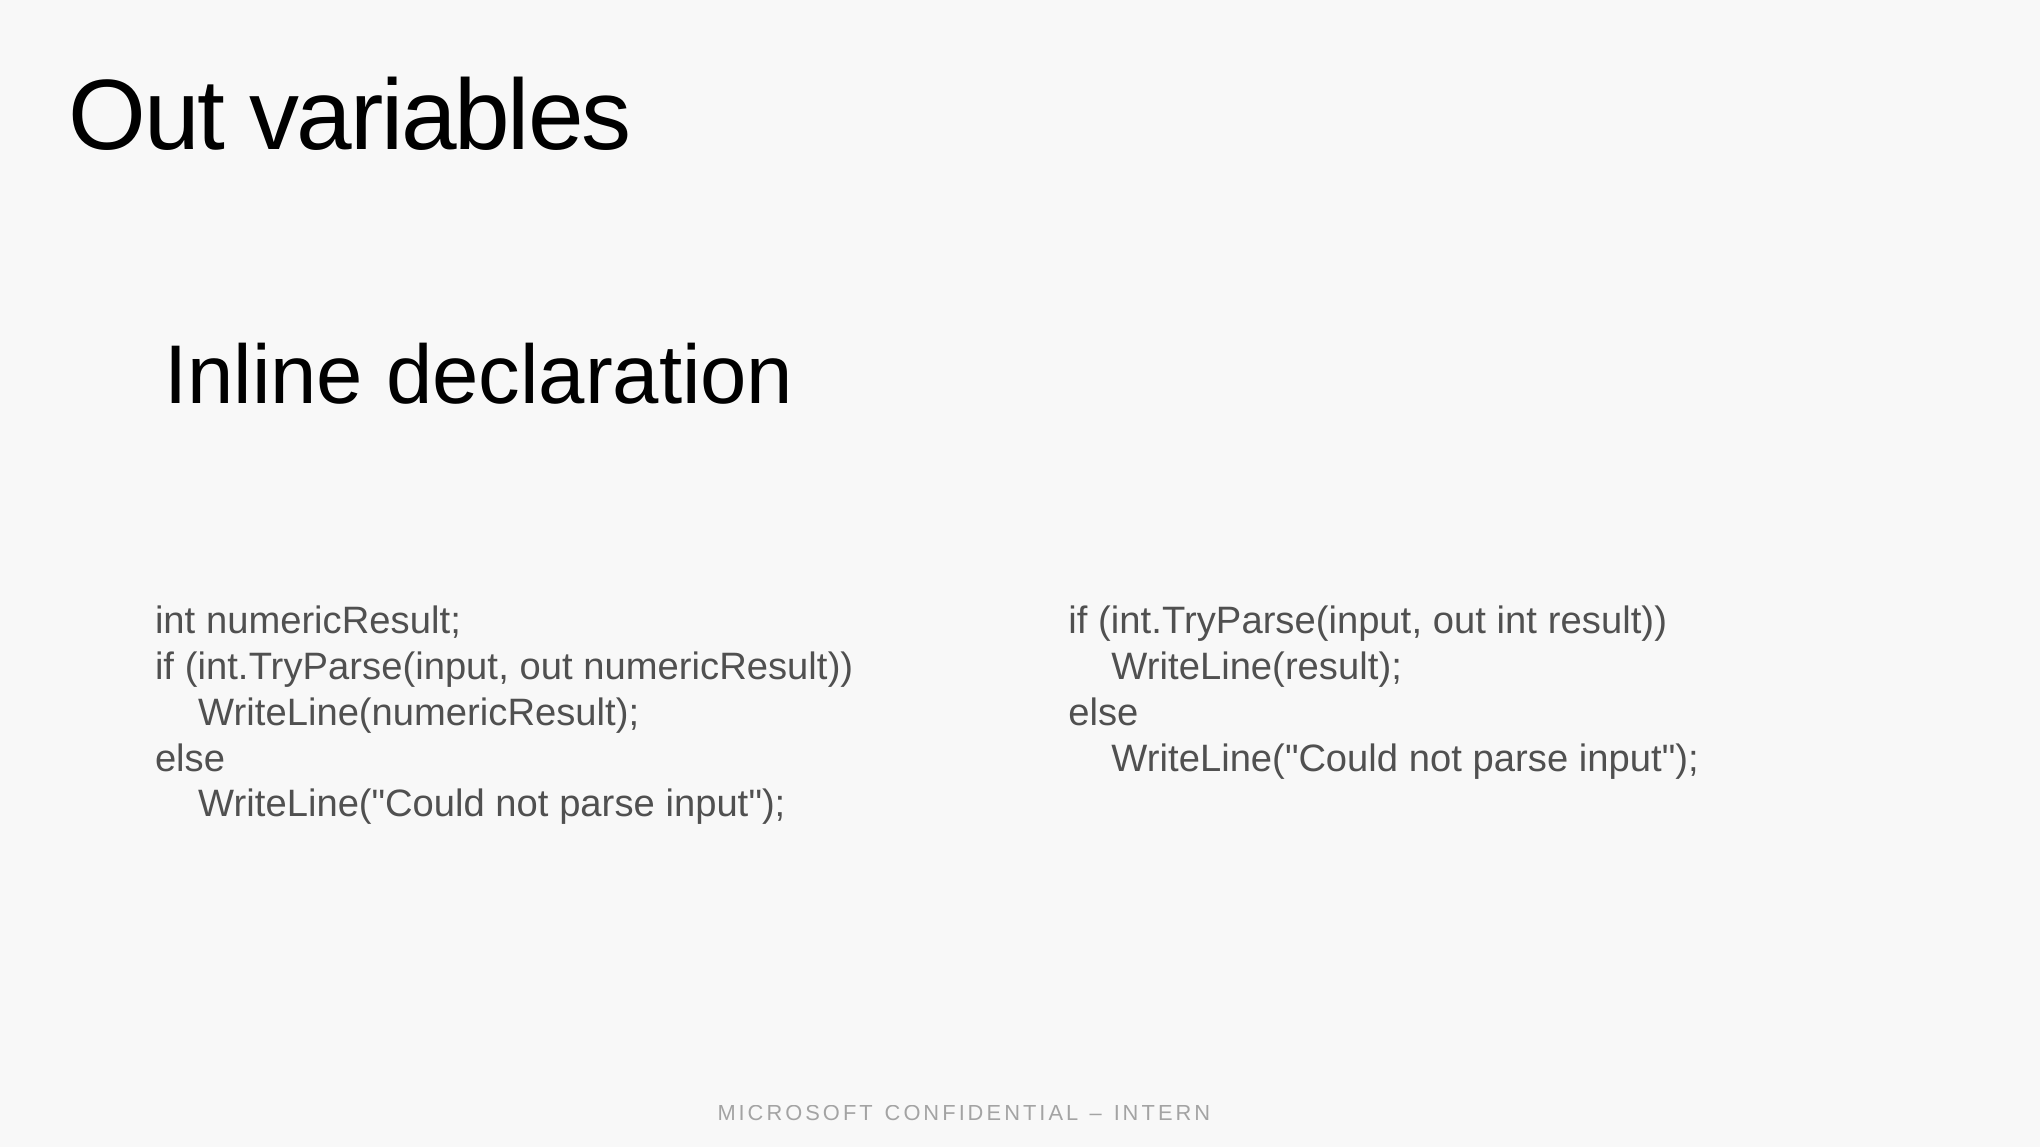

# Out variables
Inline declaration
int numericResult;
if (int.TryParse(input, out numericResult))
    WriteLine(numericResult);
else
    WriteLine("Could not parse input");

if (int.TryParse(input, out int result))
    WriteLine(result);
else
    WriteLine("Could not parse input");